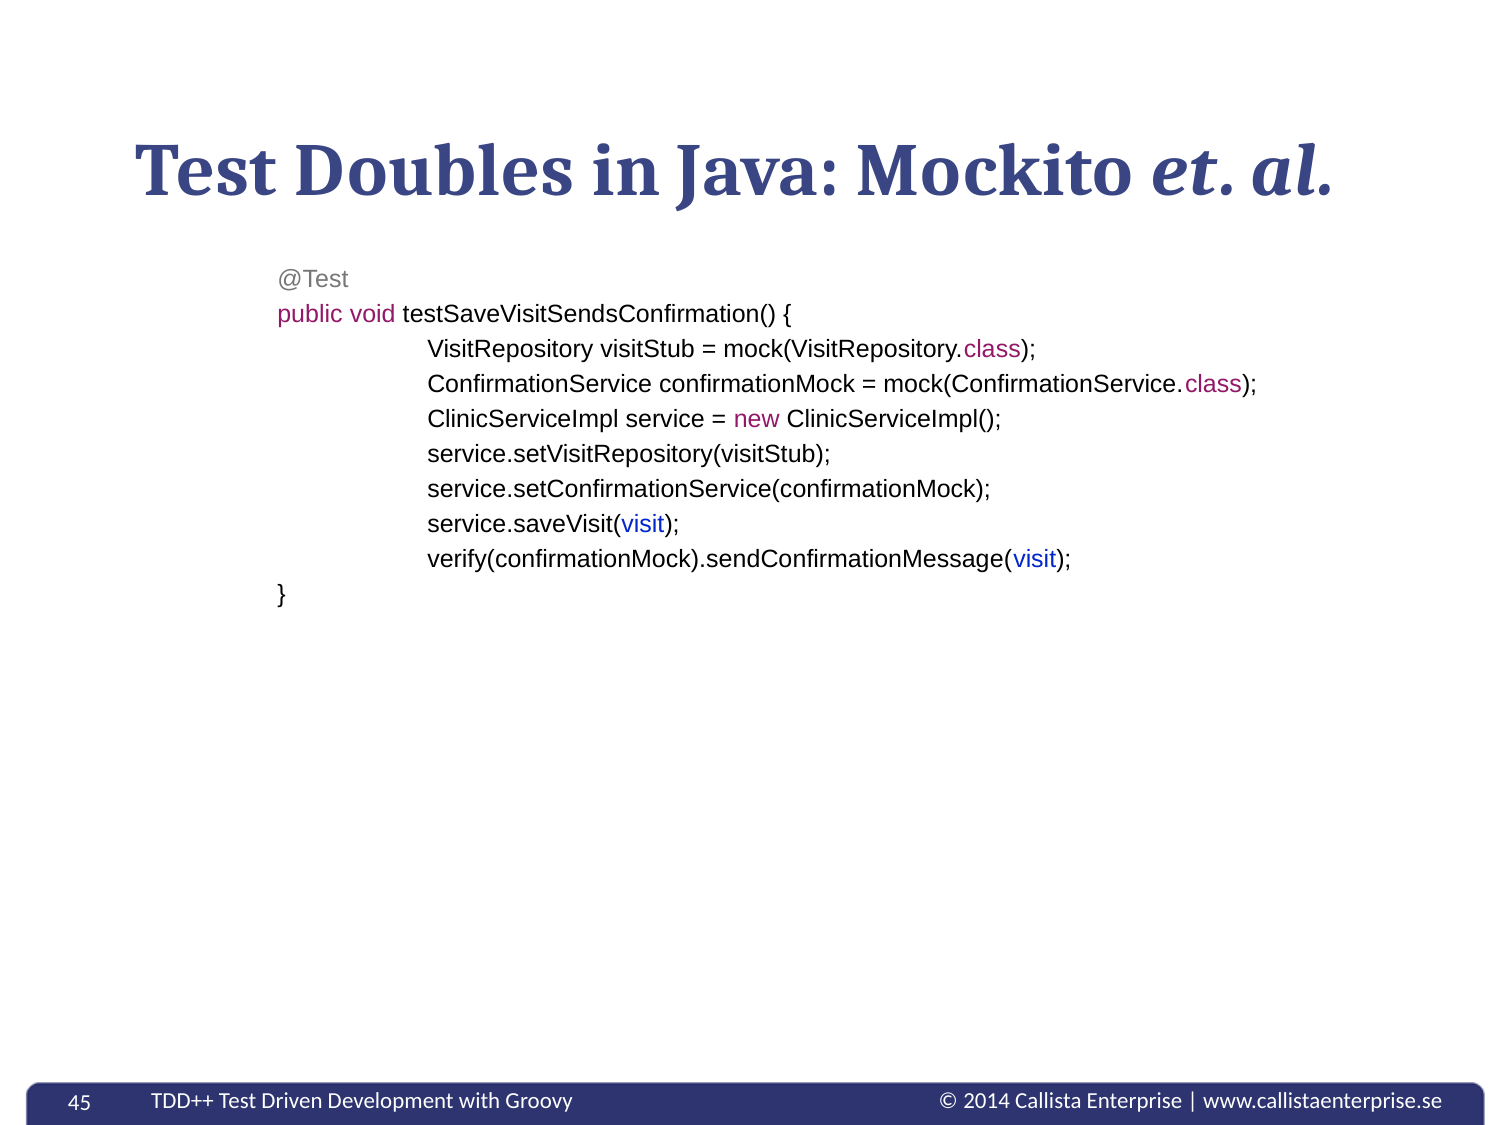

# Test Doubles in Java: Mockito et. al.
	@Test
	public void testSaveVisitSendsConfirmation() {
		VisitRepository visitStub = mock(VisitRepository.class);
		ConfirmationService confirmationMock = mock(ConfirmationService.class);
		ClinicServiceImpl service = new ClinicServiceImpl();
		service.setVisitRepository(visitStub);
		service.setConfirmationService(confirmationMock);
		service.saveVisit(visit);
		verify(confirmationMock).sendConfirmationMessage(visit);
	}